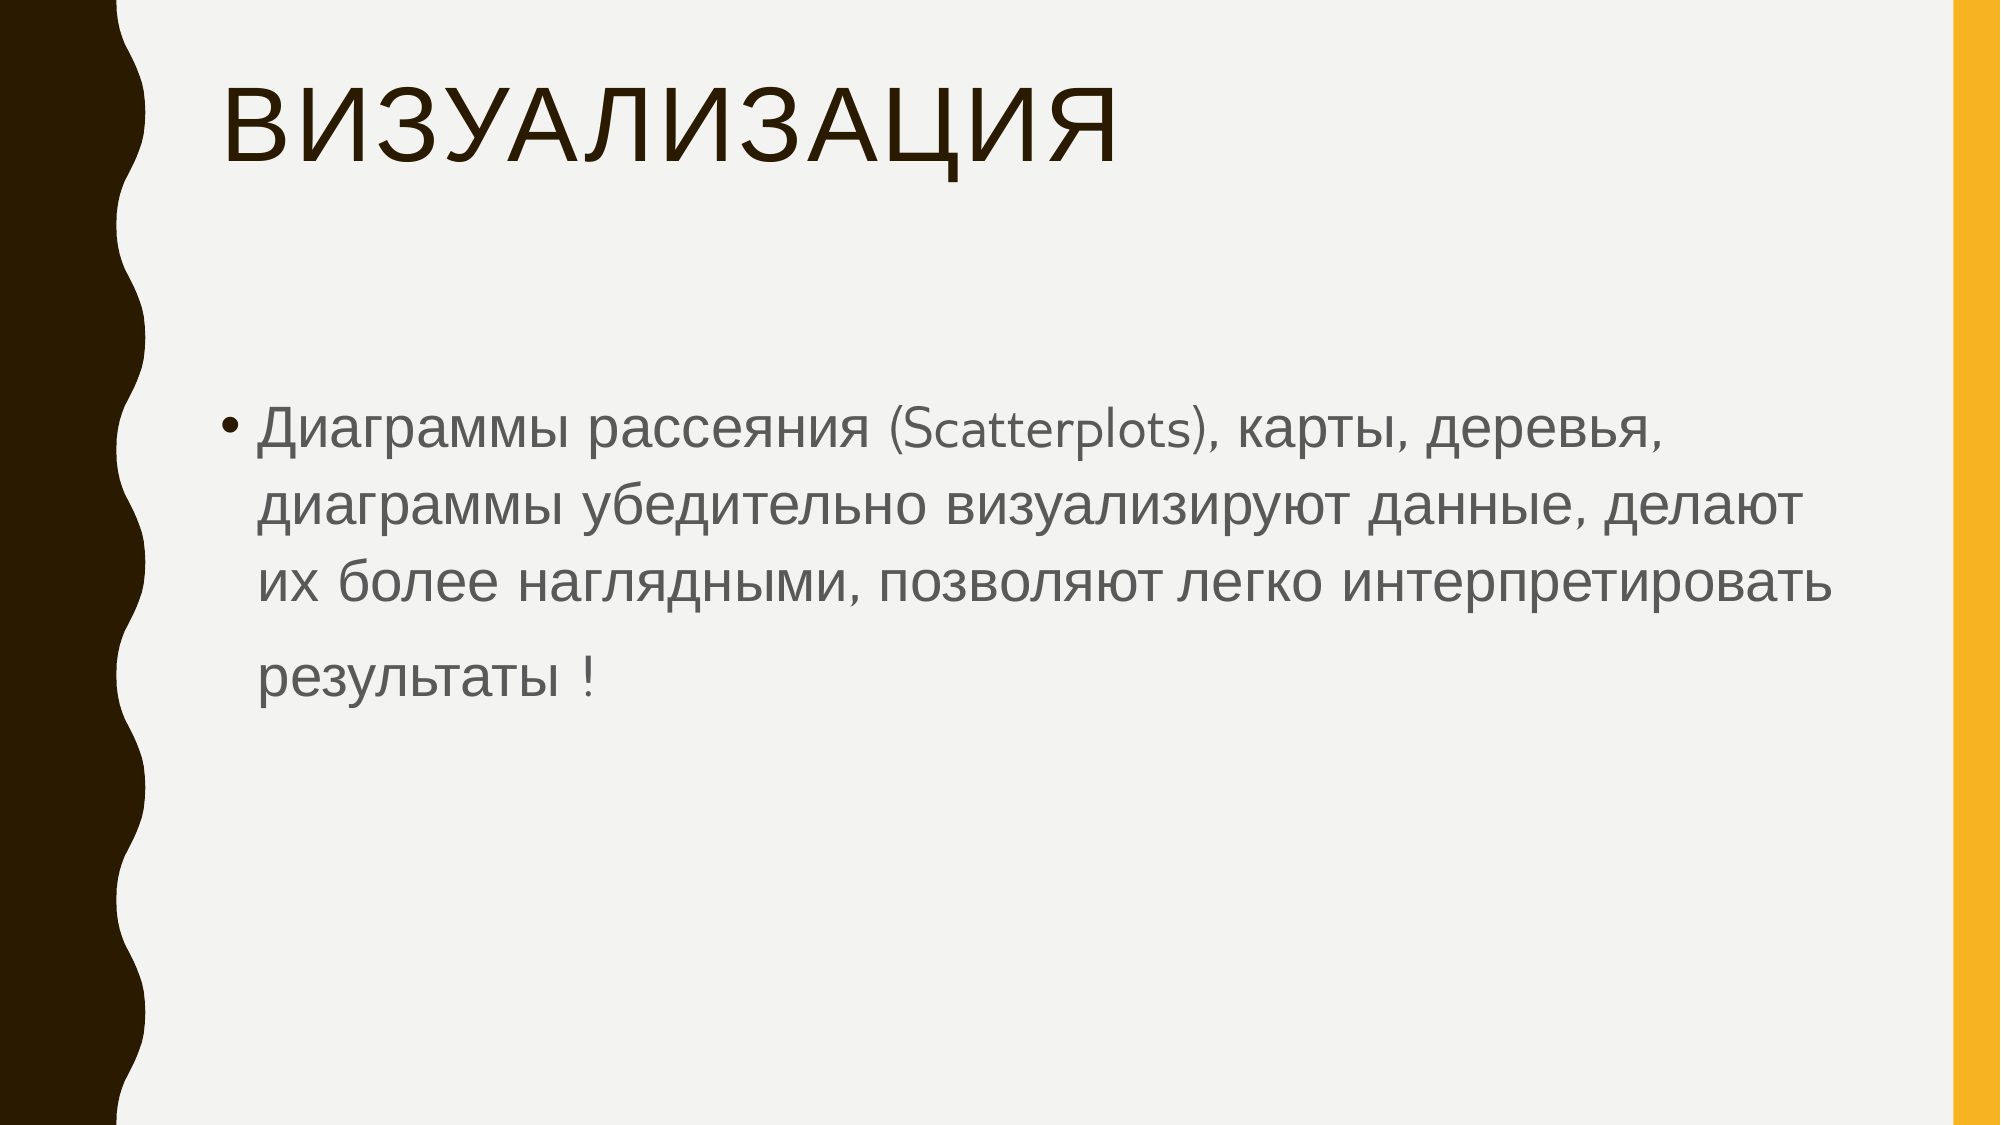

# визуализация
Диаграммы рассеяния (Scatterplots), карты, деревья, диаграммы убедительно визуализируют данные, делают их более наглядными, позволяют легко интерпретировать результаты !